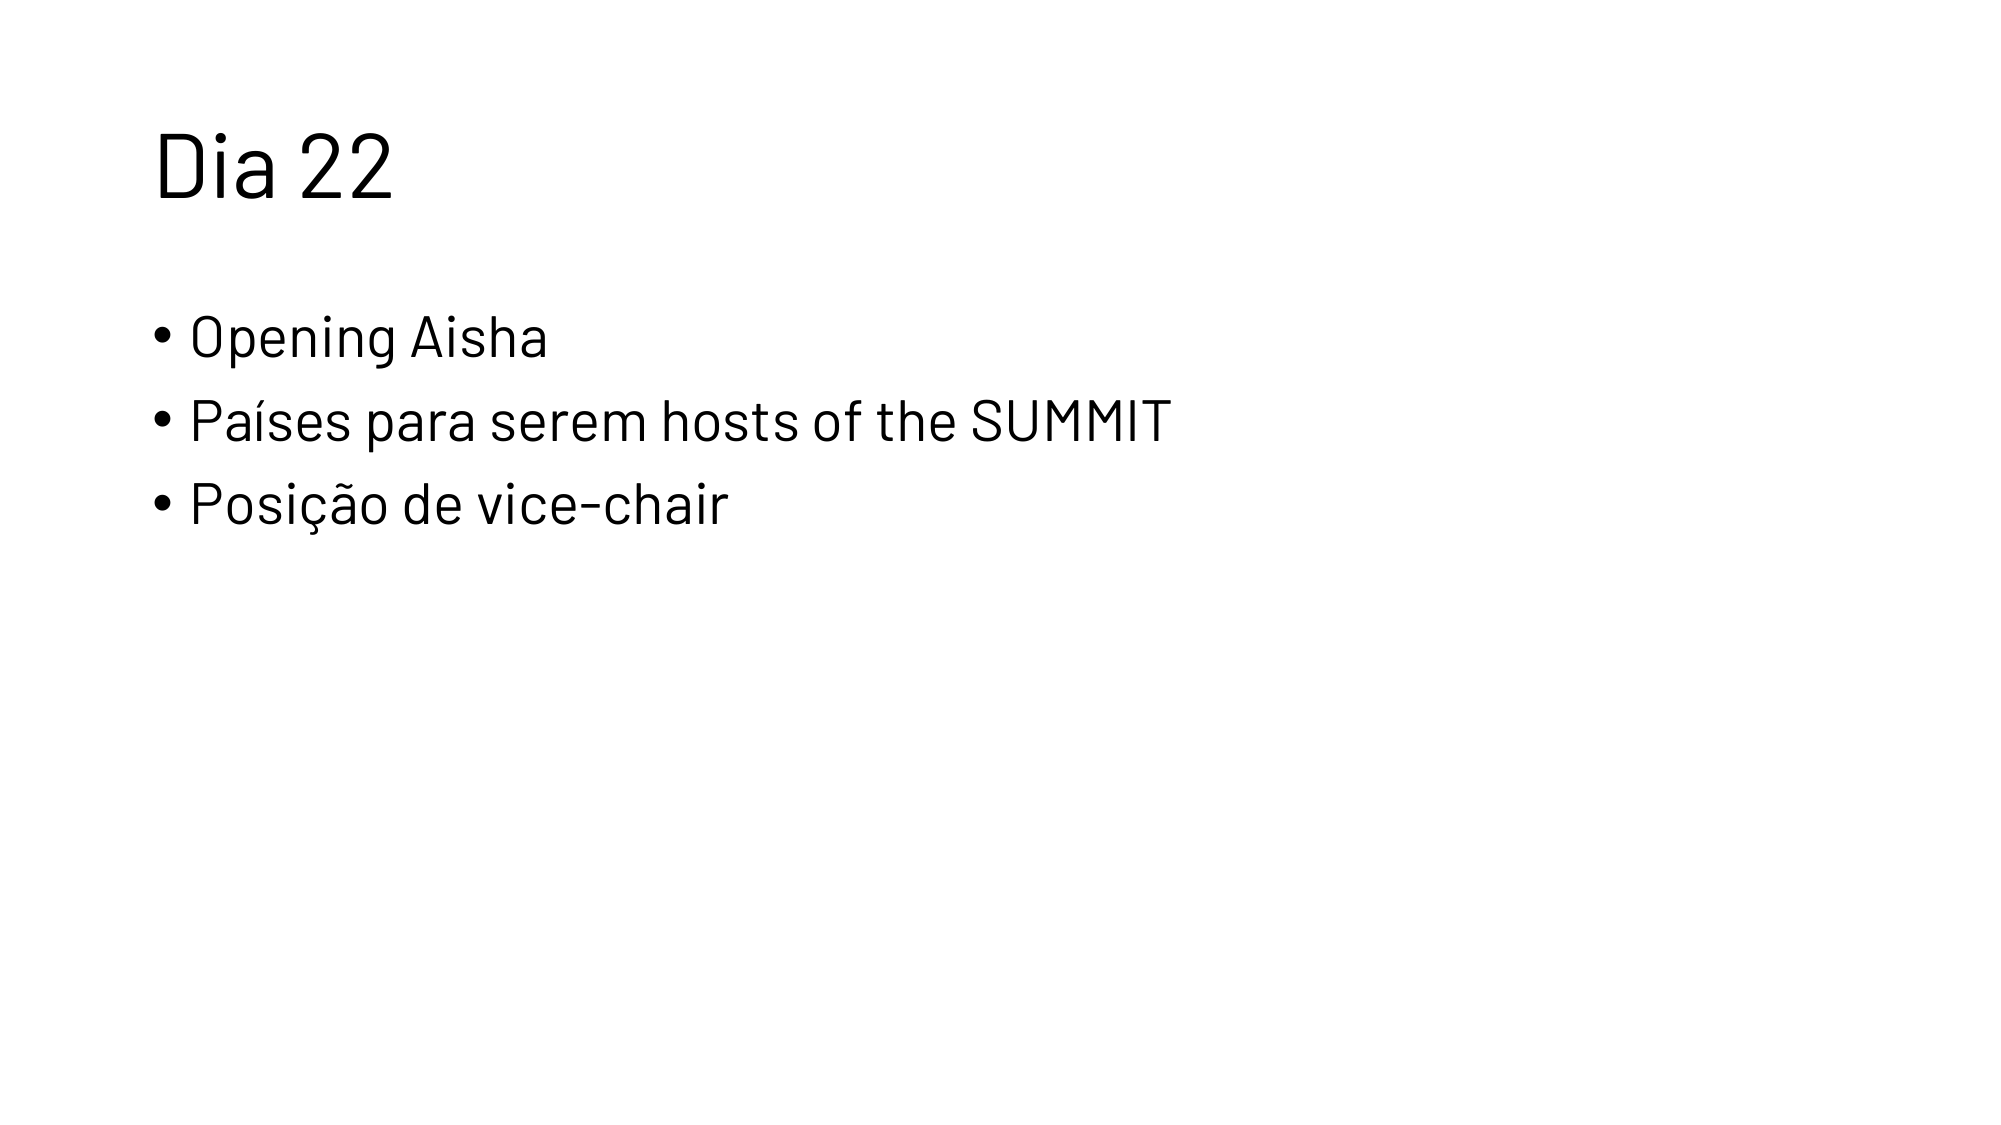

# Dia 22
Opening Aisha
Países para serem hosts of the SUMMIT
Posição de vice-chair